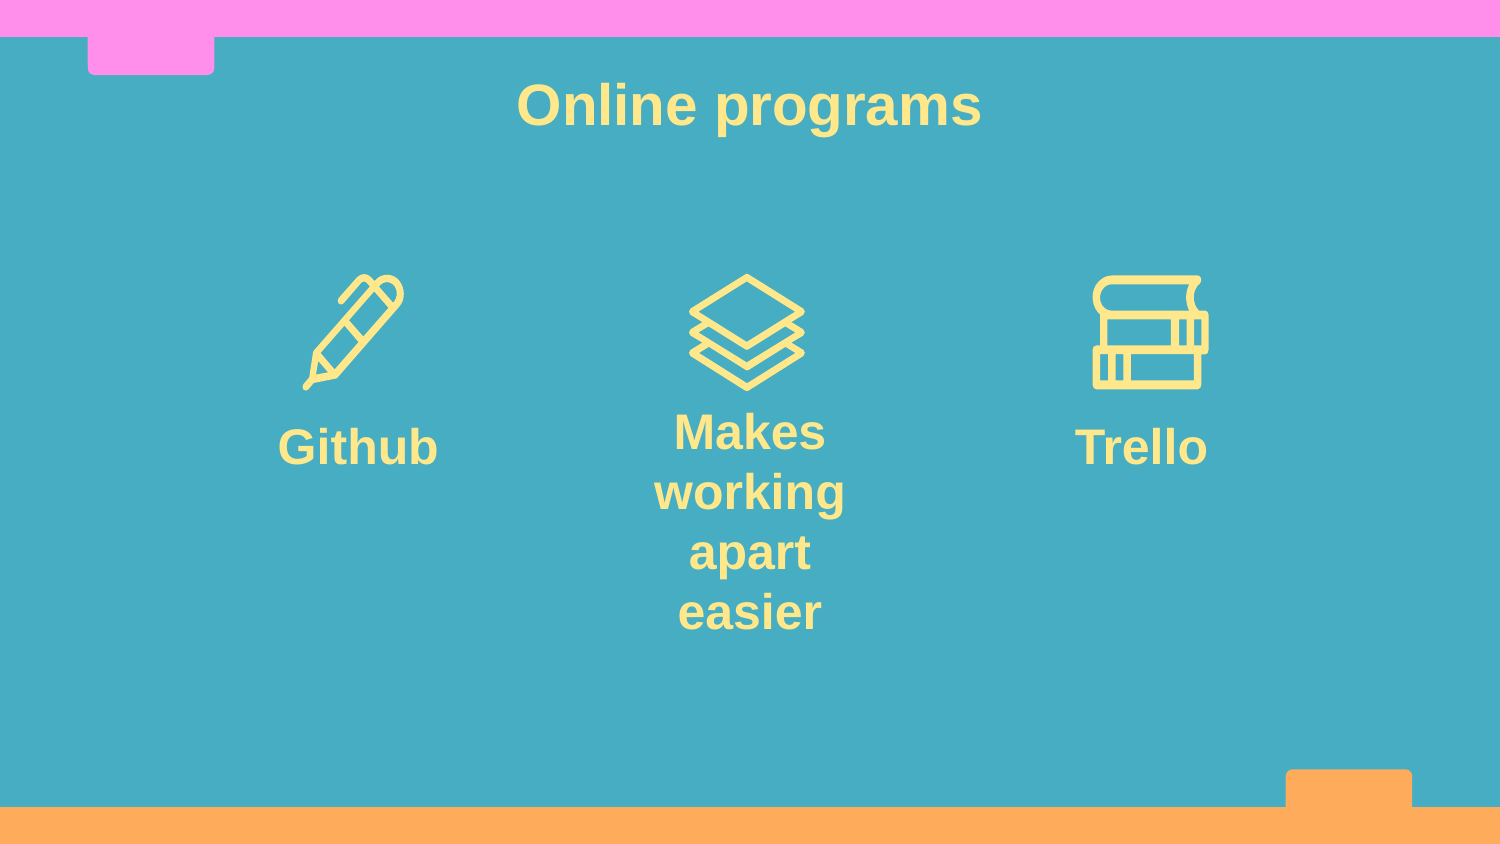

# Online programs

Github
Trello
Makes working apart easier